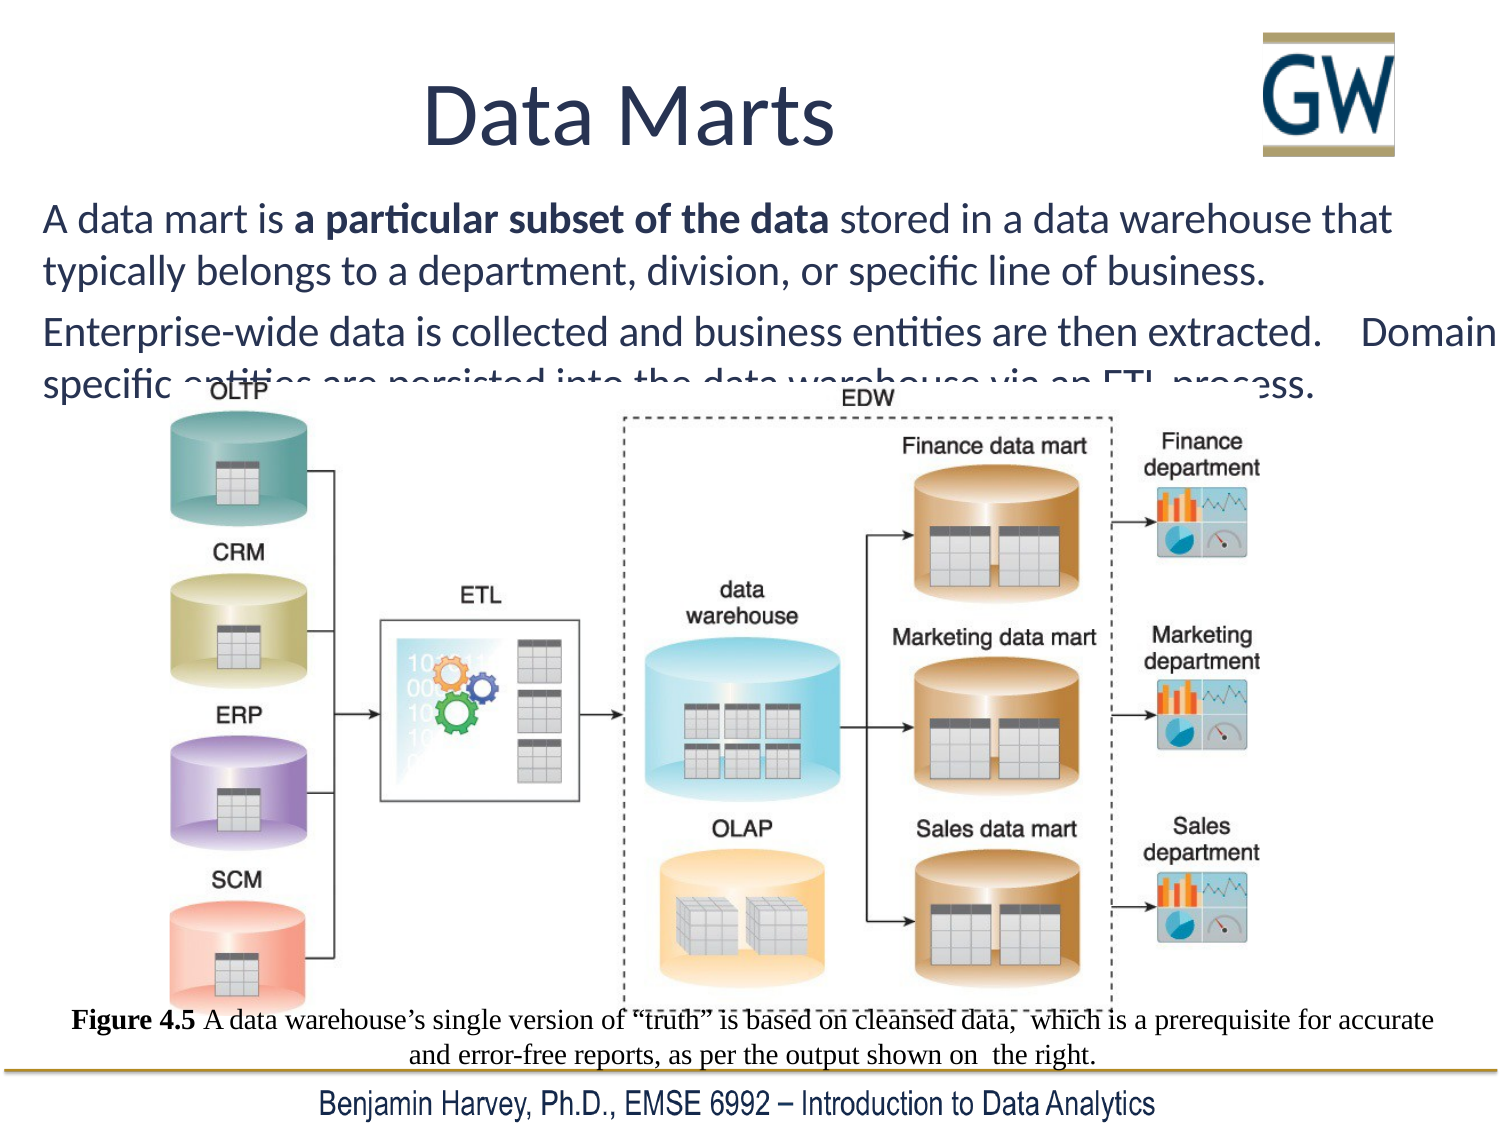

# Data Marts
A data mart is a particular subset of the data stored in a data warehouse that typically belongs to a department, division, or specific line of business.
Enterprise-wide data is collected and business entities are then extracted.    Domain specific entities are persisted into the data warehouse via an ETL process.

Figure 4.5 A data warehouse’s single version of “truth” is based on cleansed data,  which is a prerequisite for accurate and error-free reports, as per the output shown on  the right.